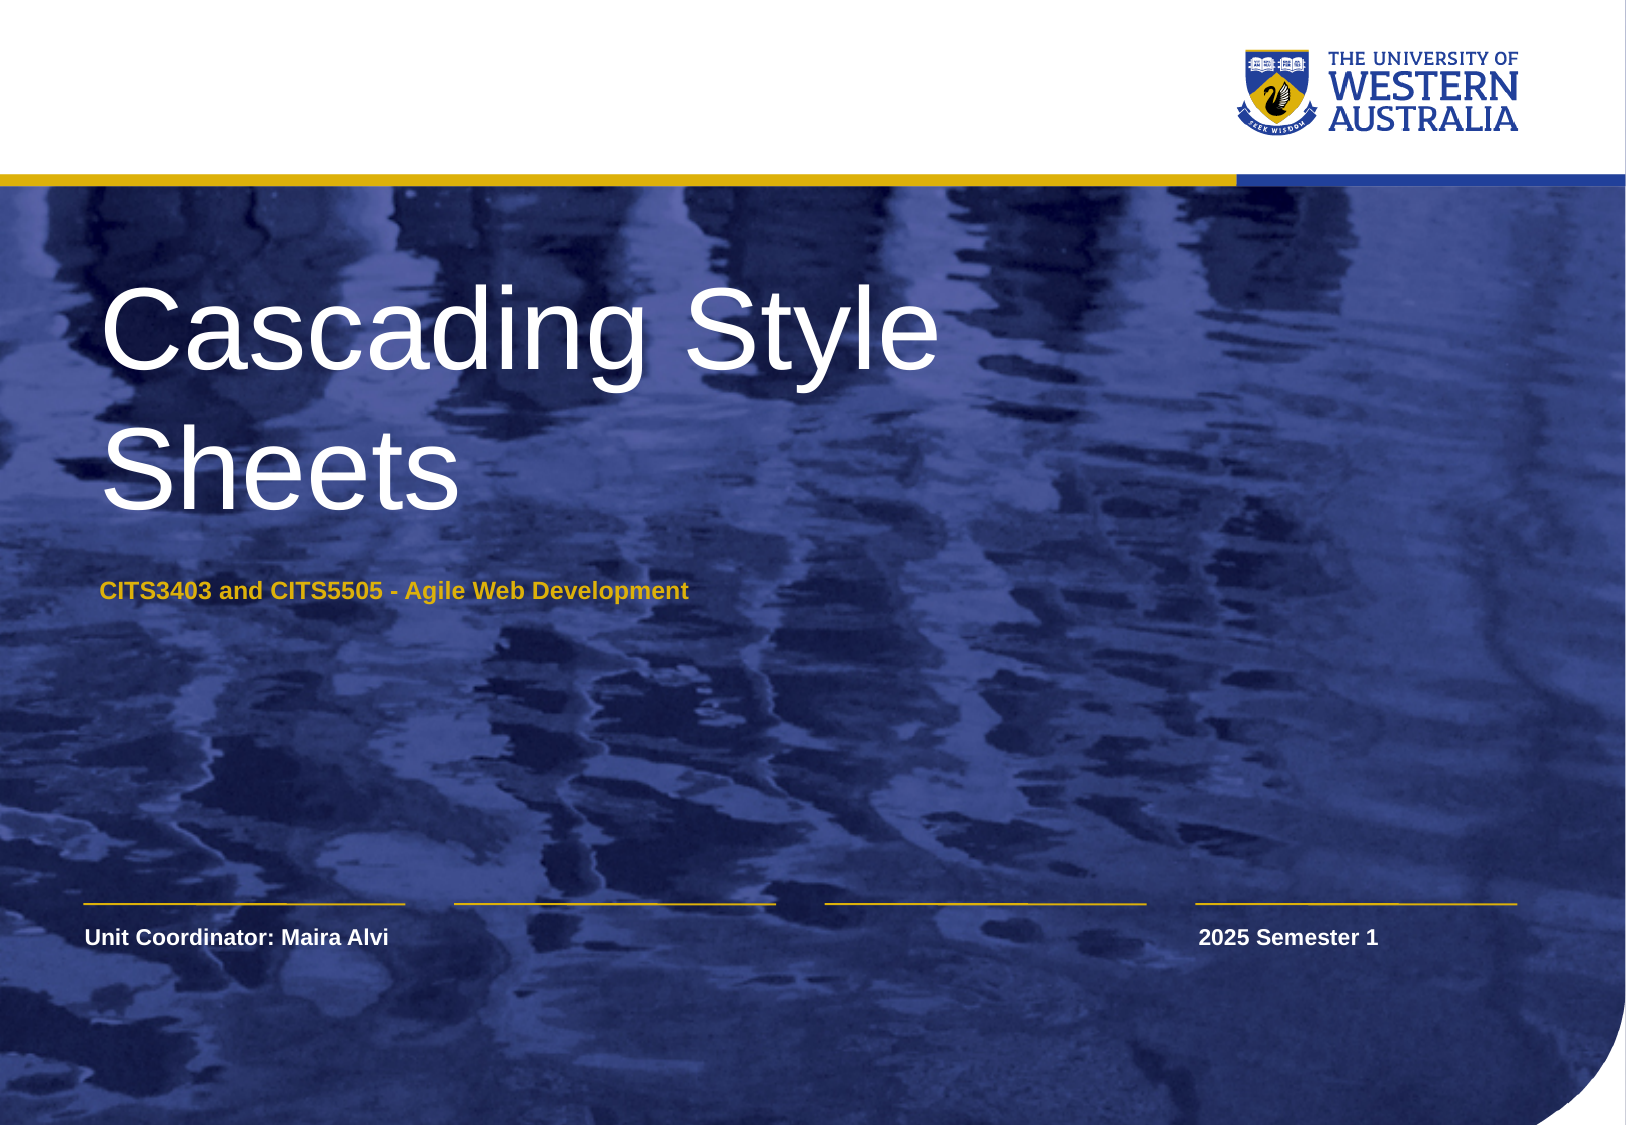

Cascading Style Sheets
CITS3403 and CITS5505 - Agile Web Development

Unit Coordinator: Maira Alvi
2025 Semester 1